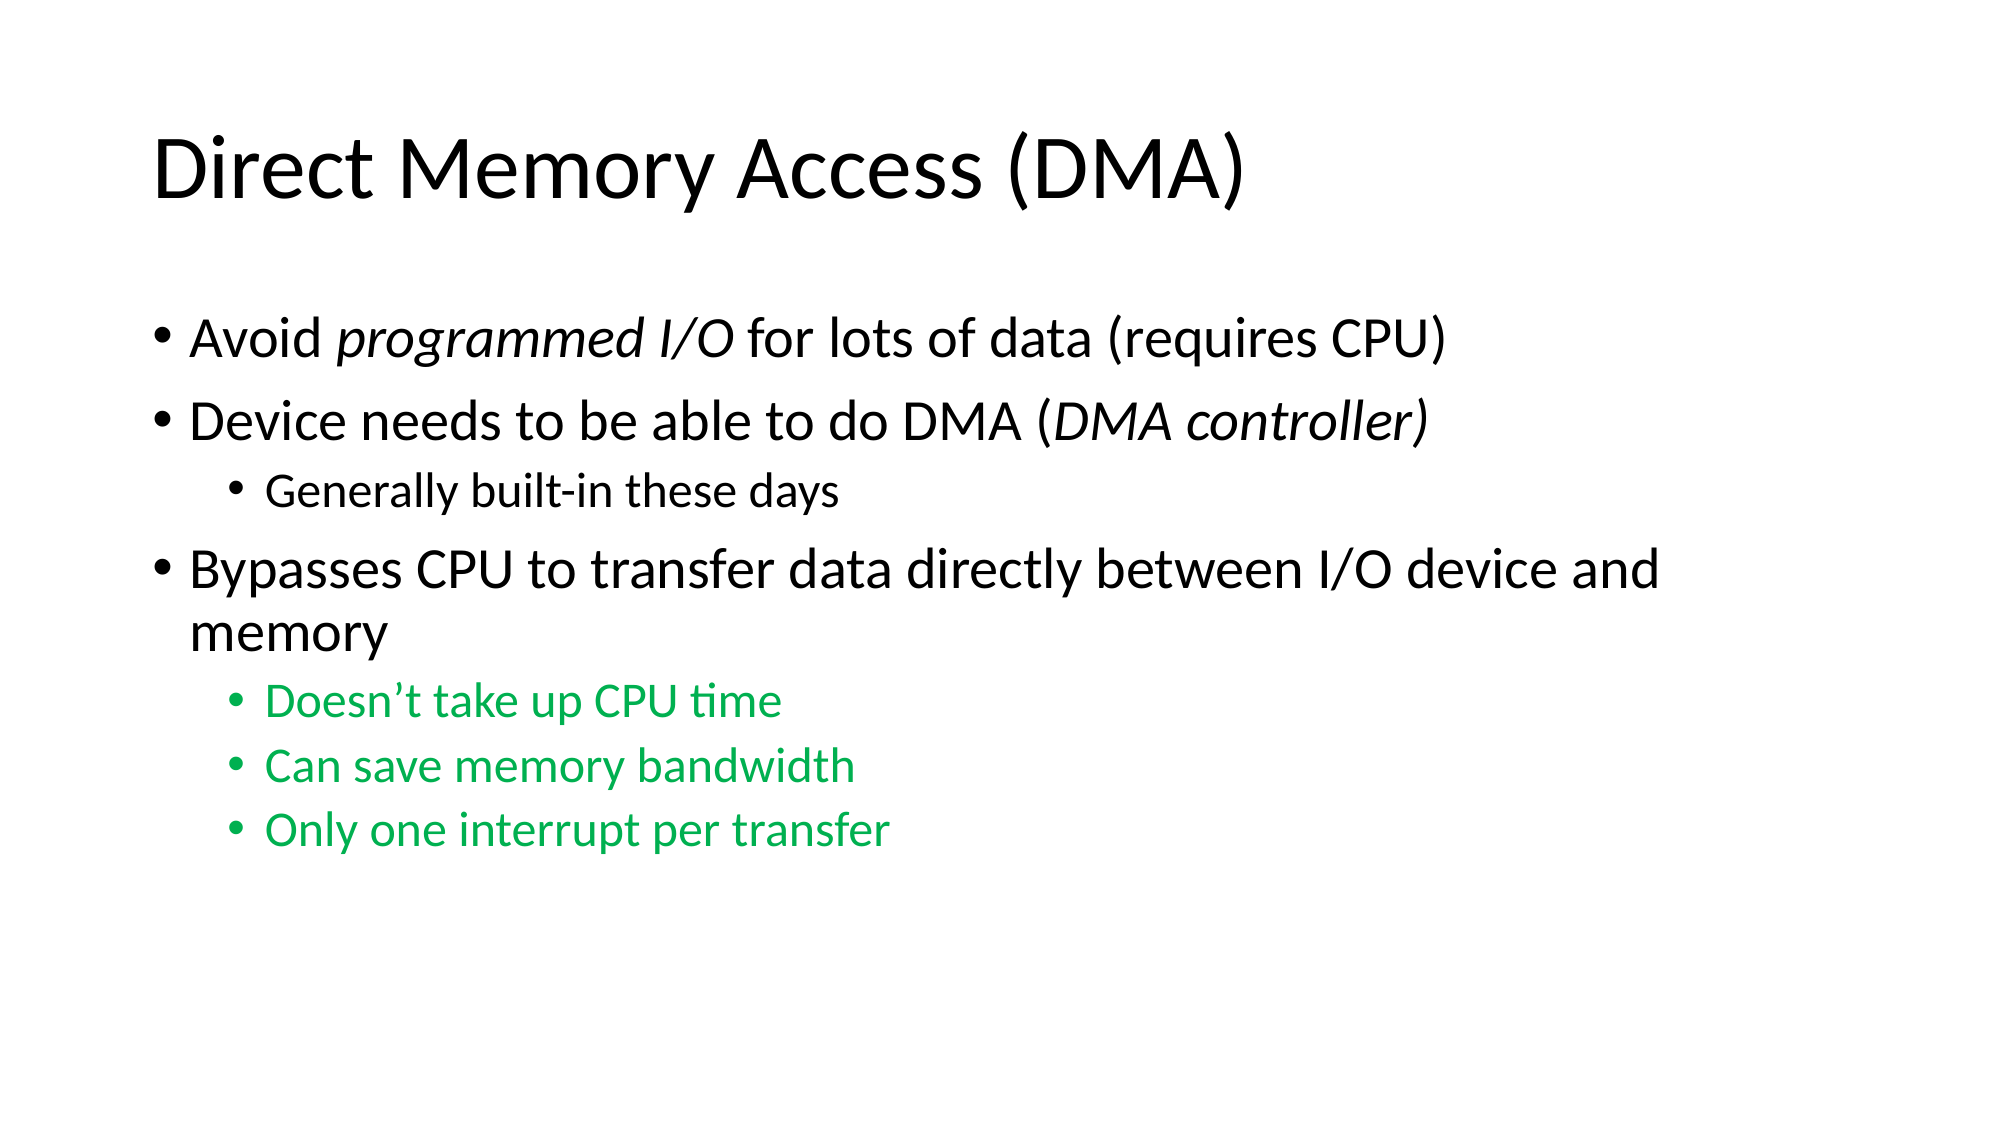

# Direct Memory Access (DMA)
Avoid programmed I/O for lots of data (requires CPU)
Device needs to be able to do DMA (DMA controller)
Generally built-in these days
Bypasses CPU to transfer data directly between I/O device and memory
Doesn’t take up CPU time
Can save memory bandwidth
Only one interrupt per transfer